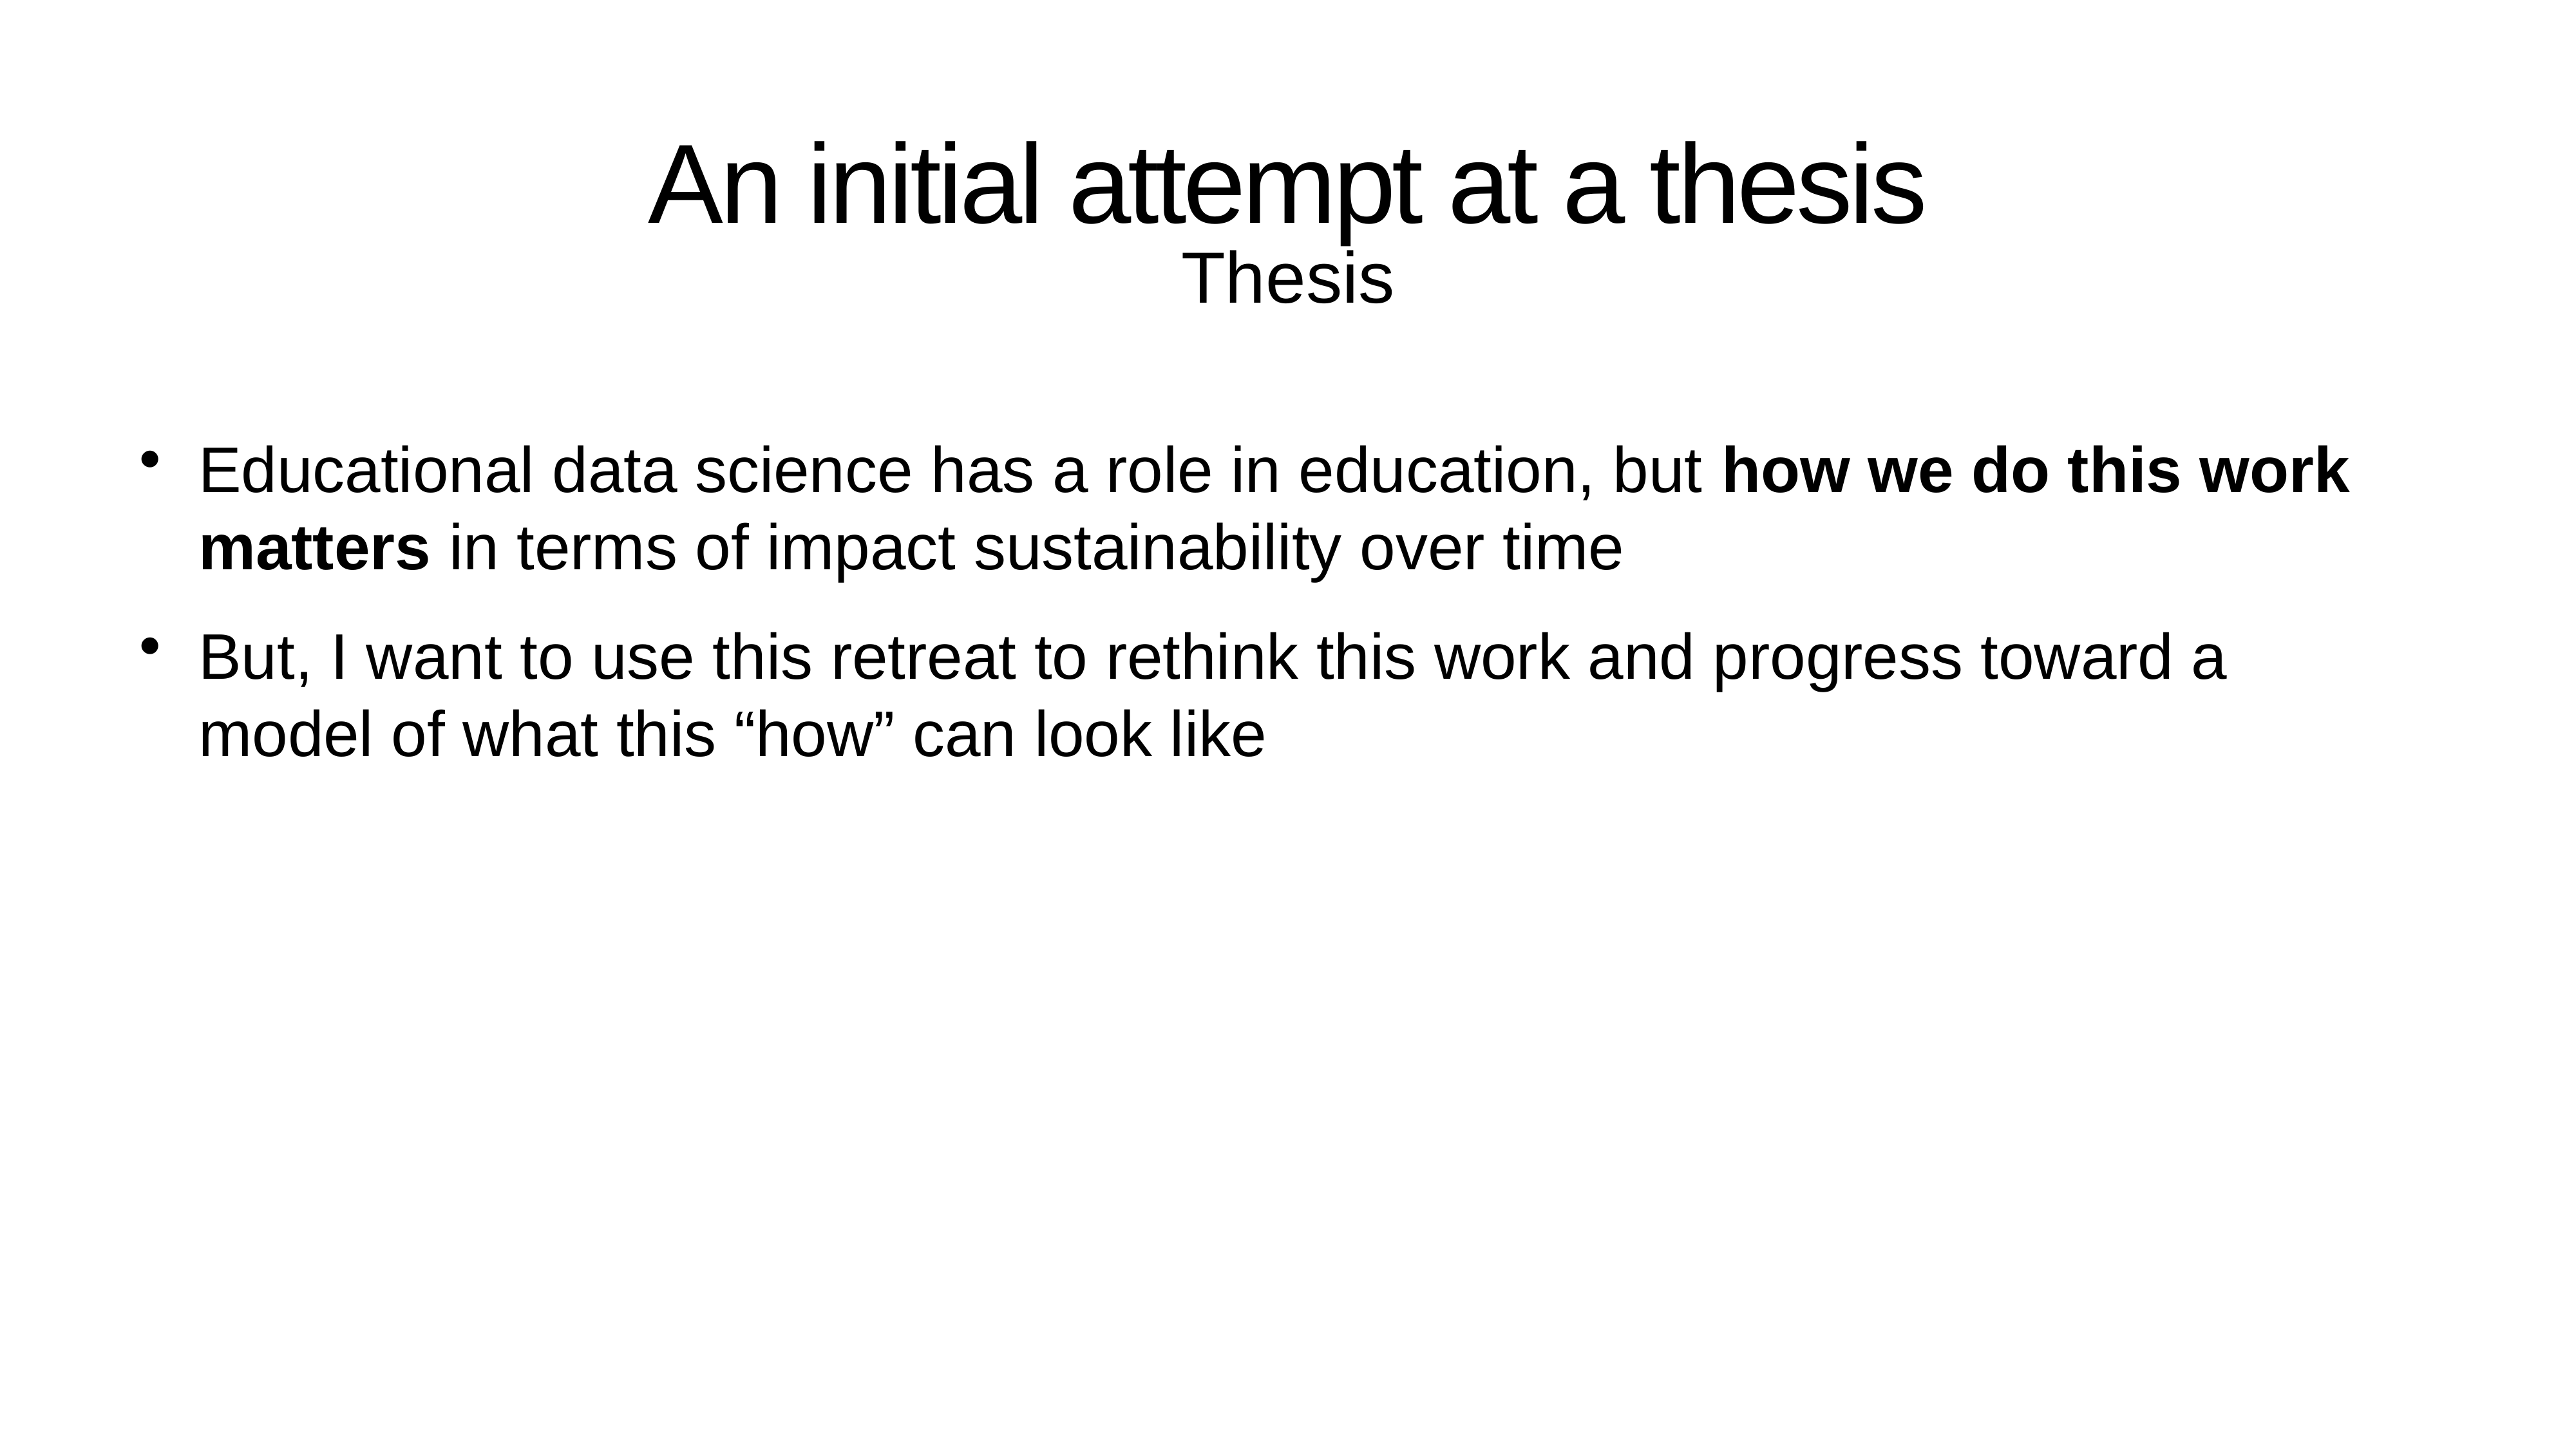

# An initial attempt at a thesis
Thesis
Educational data science has a role in education, but how we do this work matters in terms of impact sustainability over time
But, I want to use this retreat to rethink this work and progress toward a model of what this “how” can look like